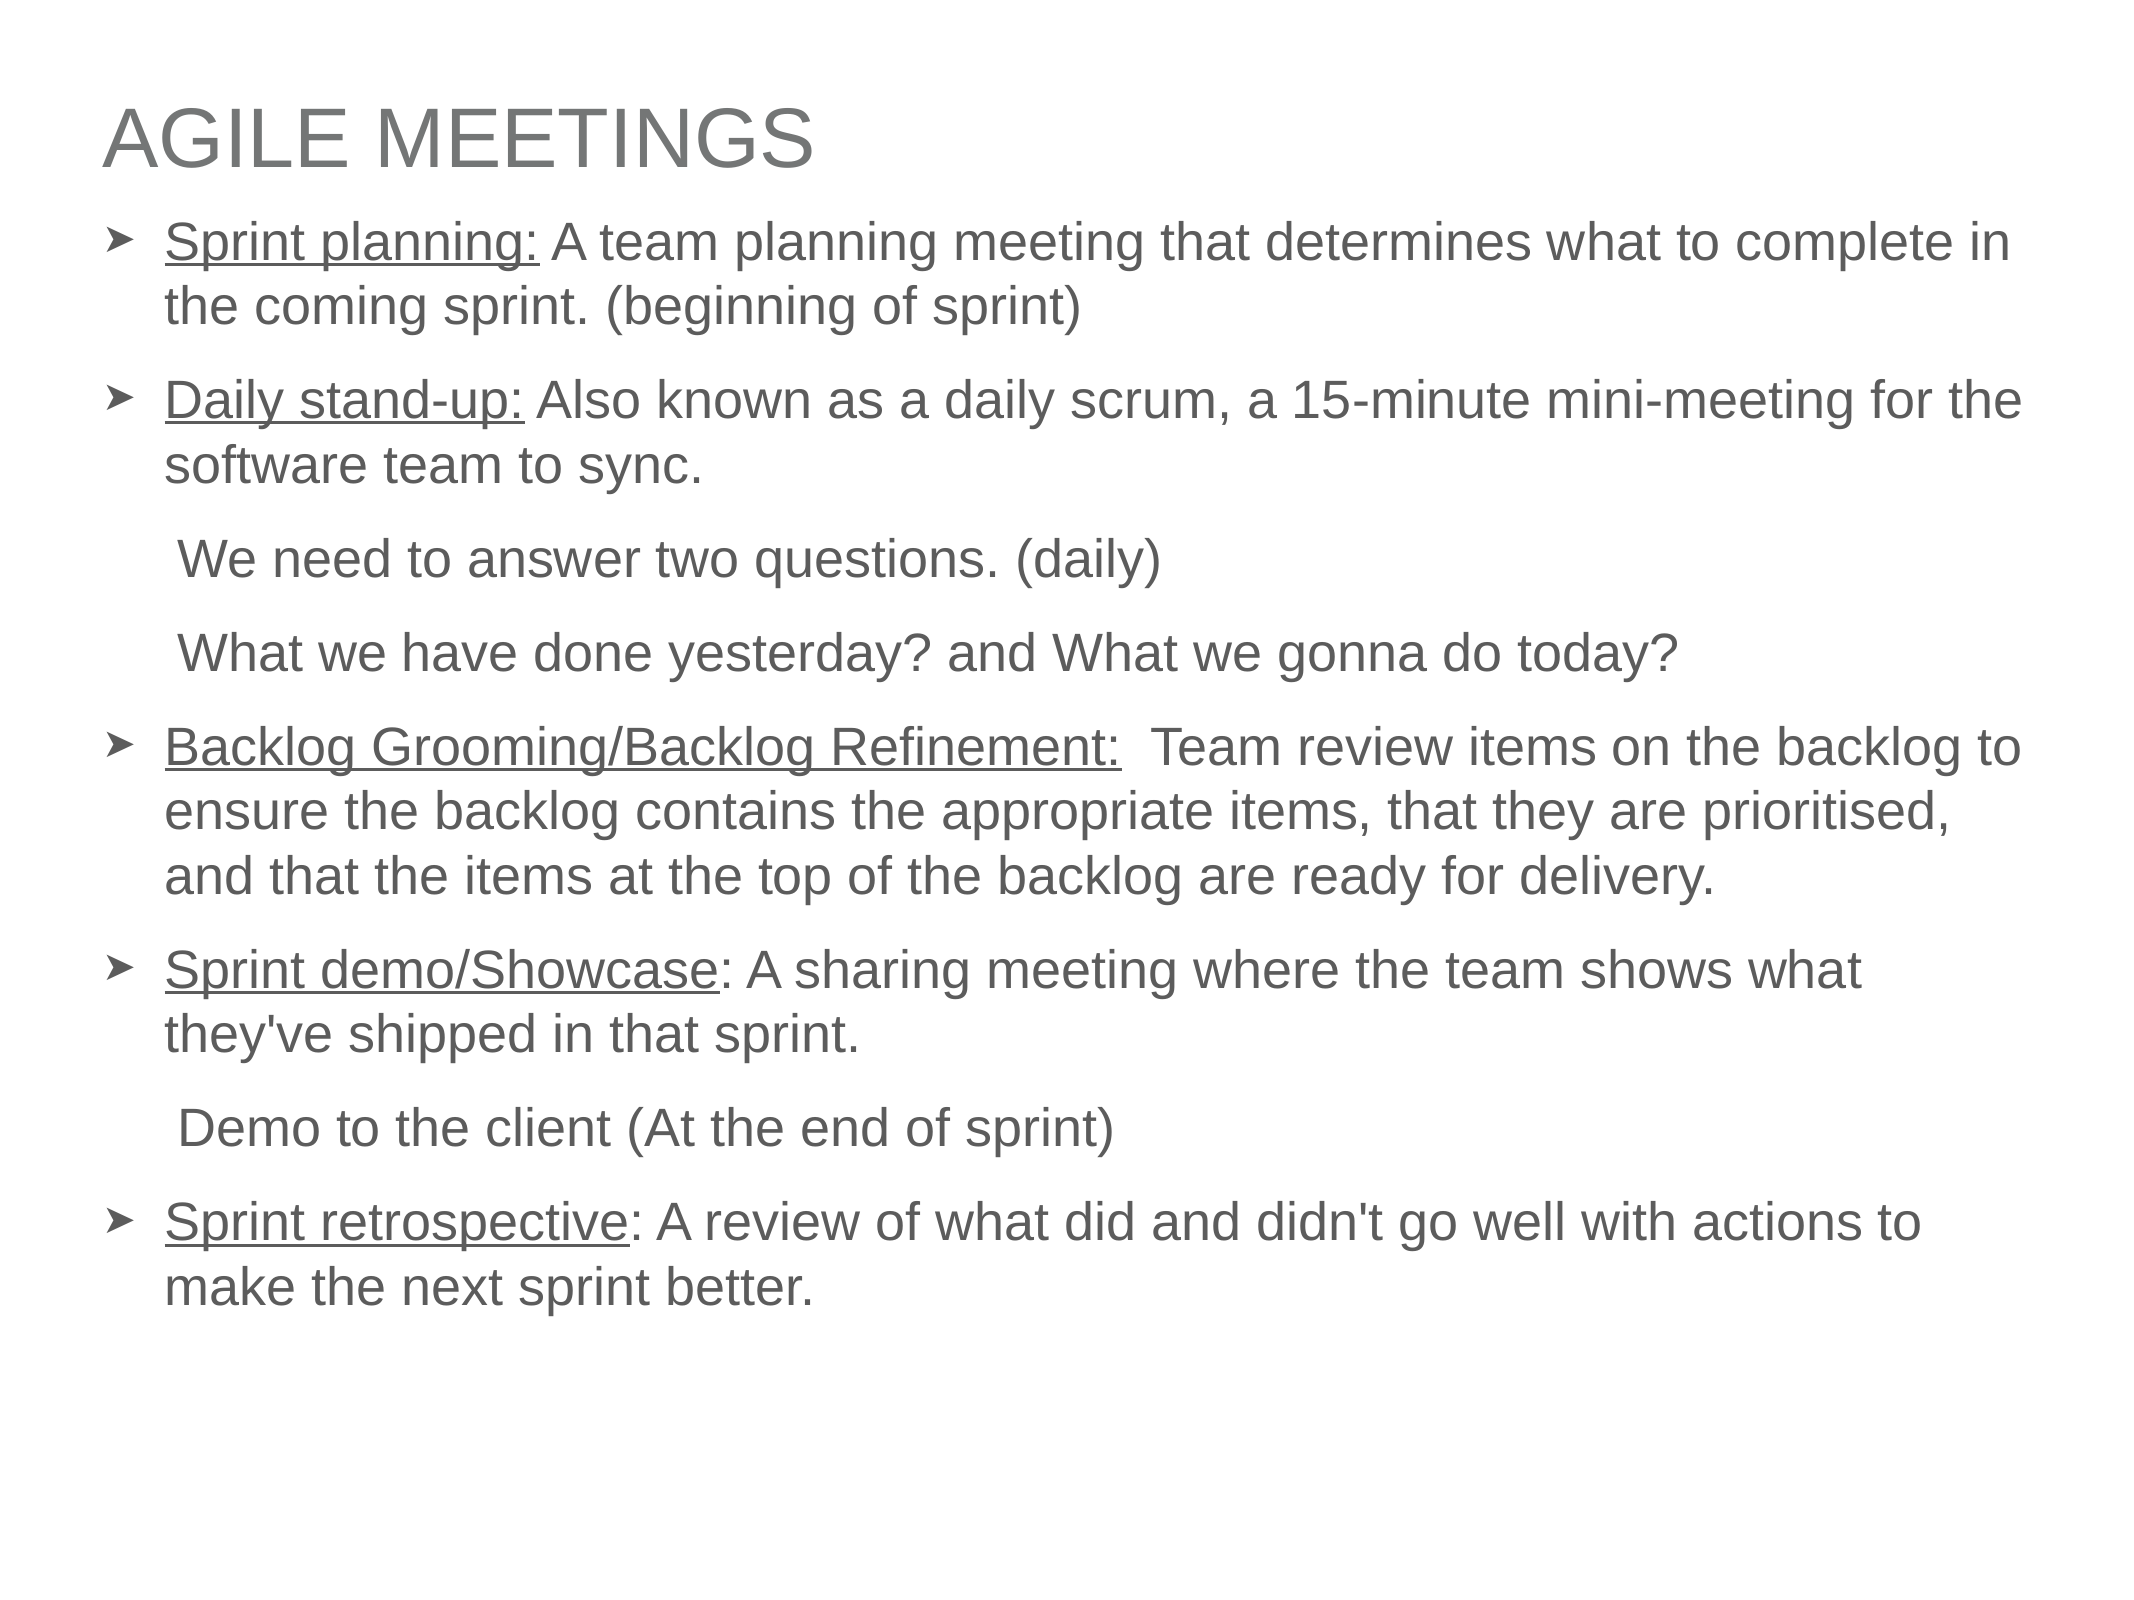

# Agile meetings

Sprint planning: A team planning meeting that determines what to complete in the coming sprint. (beginning of sprint)
Daily stand-up: Also known as a daily scrum, a 15-minute mini-meeting for the software team to sync.
     We need to answer two questions. (daily)
     What we have done yesterday? and What we gonna do today?
Backlog Grooming/Backlog Refinement:  Team review items on the backlog to ensure the backlog contains the appropriate items, that they are prioritised, and that the items at the top of the backlog are ready for delivery.
Sprint demo/Showcase: A sharing meeting where the team shows what they've shipped in that sprint.
     Demo to the client (At the end of sprint)
Sprint retrospective: A review of what did and didn't go well with actions to make the next sprint better.